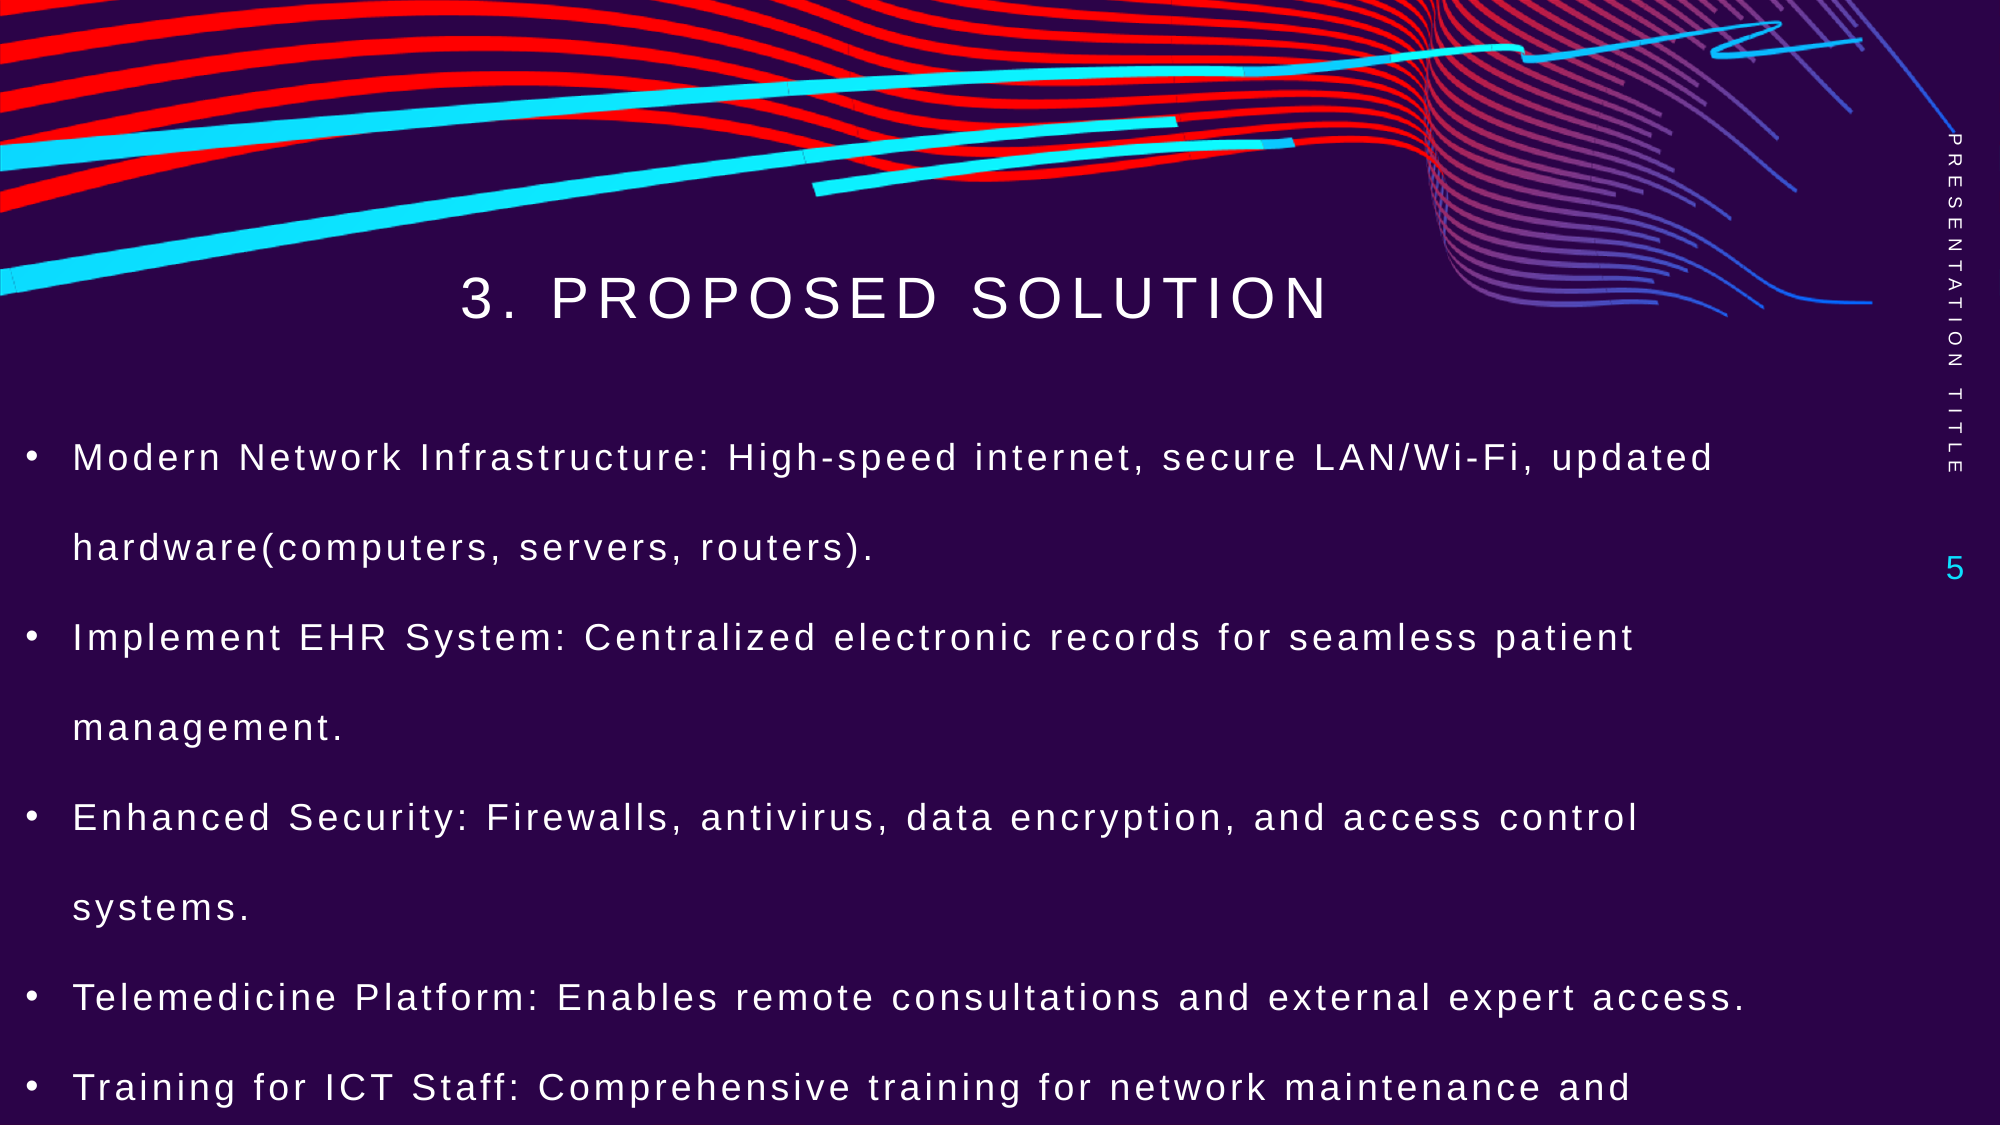

PRESENTATION TITLE
# 3. Proposed Solution
Modern Network Infrastructure: High-speed internet, secure LAN/Wi-Fi, updated hardware(computers, servers, routers).
Implement EHR System: Centralized electronic records for seamless patient management.
Enhanced Security: Firewalls, antivirus, data encryption, and access control systems.
Telemedicine Platform: Enables remote consultations and external expert access.
Training for ICT Staff: Comprehensive training for network maintenance and troubleshooting.
5